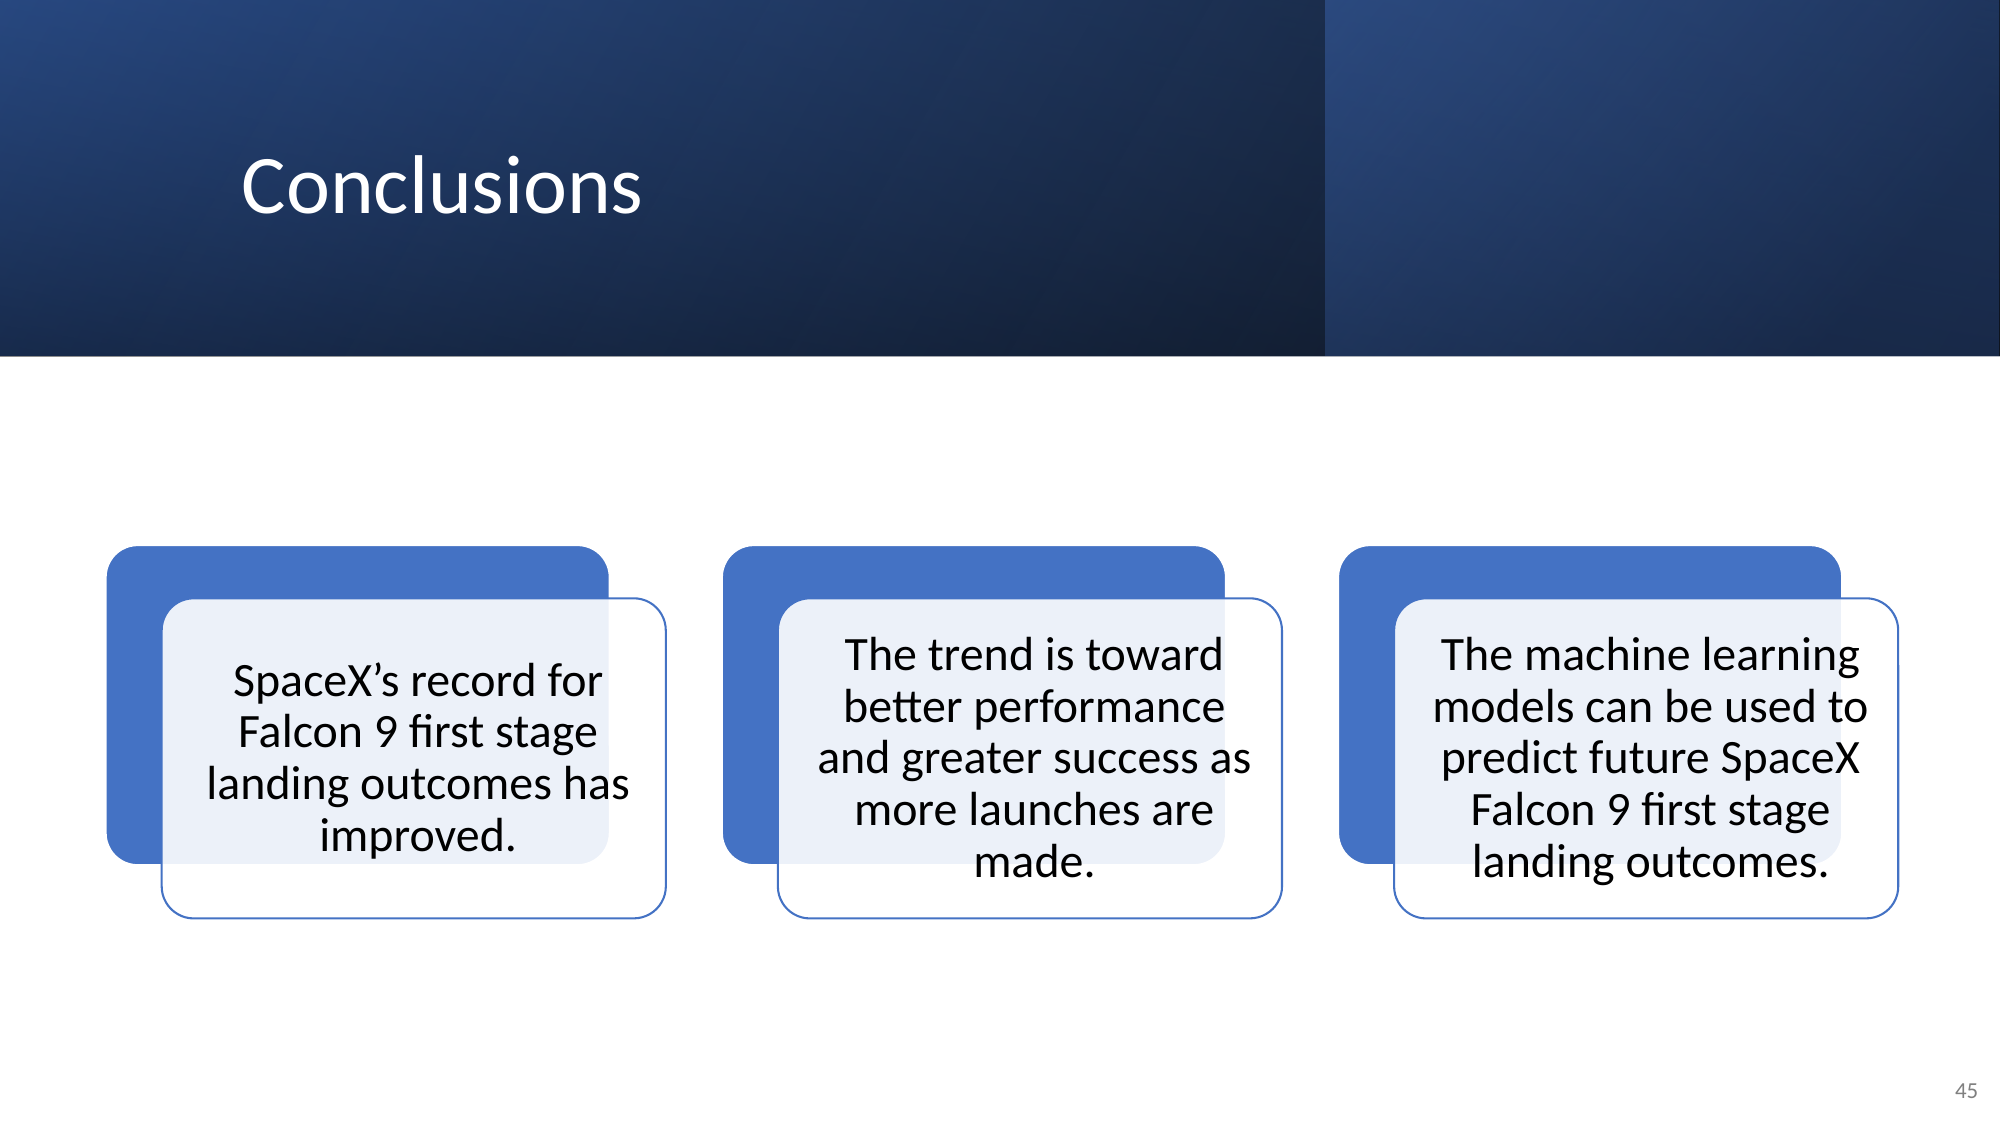

Conclusions
SpaceX’s record for Falcon 9 first stage landing outcomes has improved.
The trend is toward better performance and greater success as more launches are made.
The machine learning models can be used to predict future SpaceX Falcon 9 first stage landing outcomes.
45